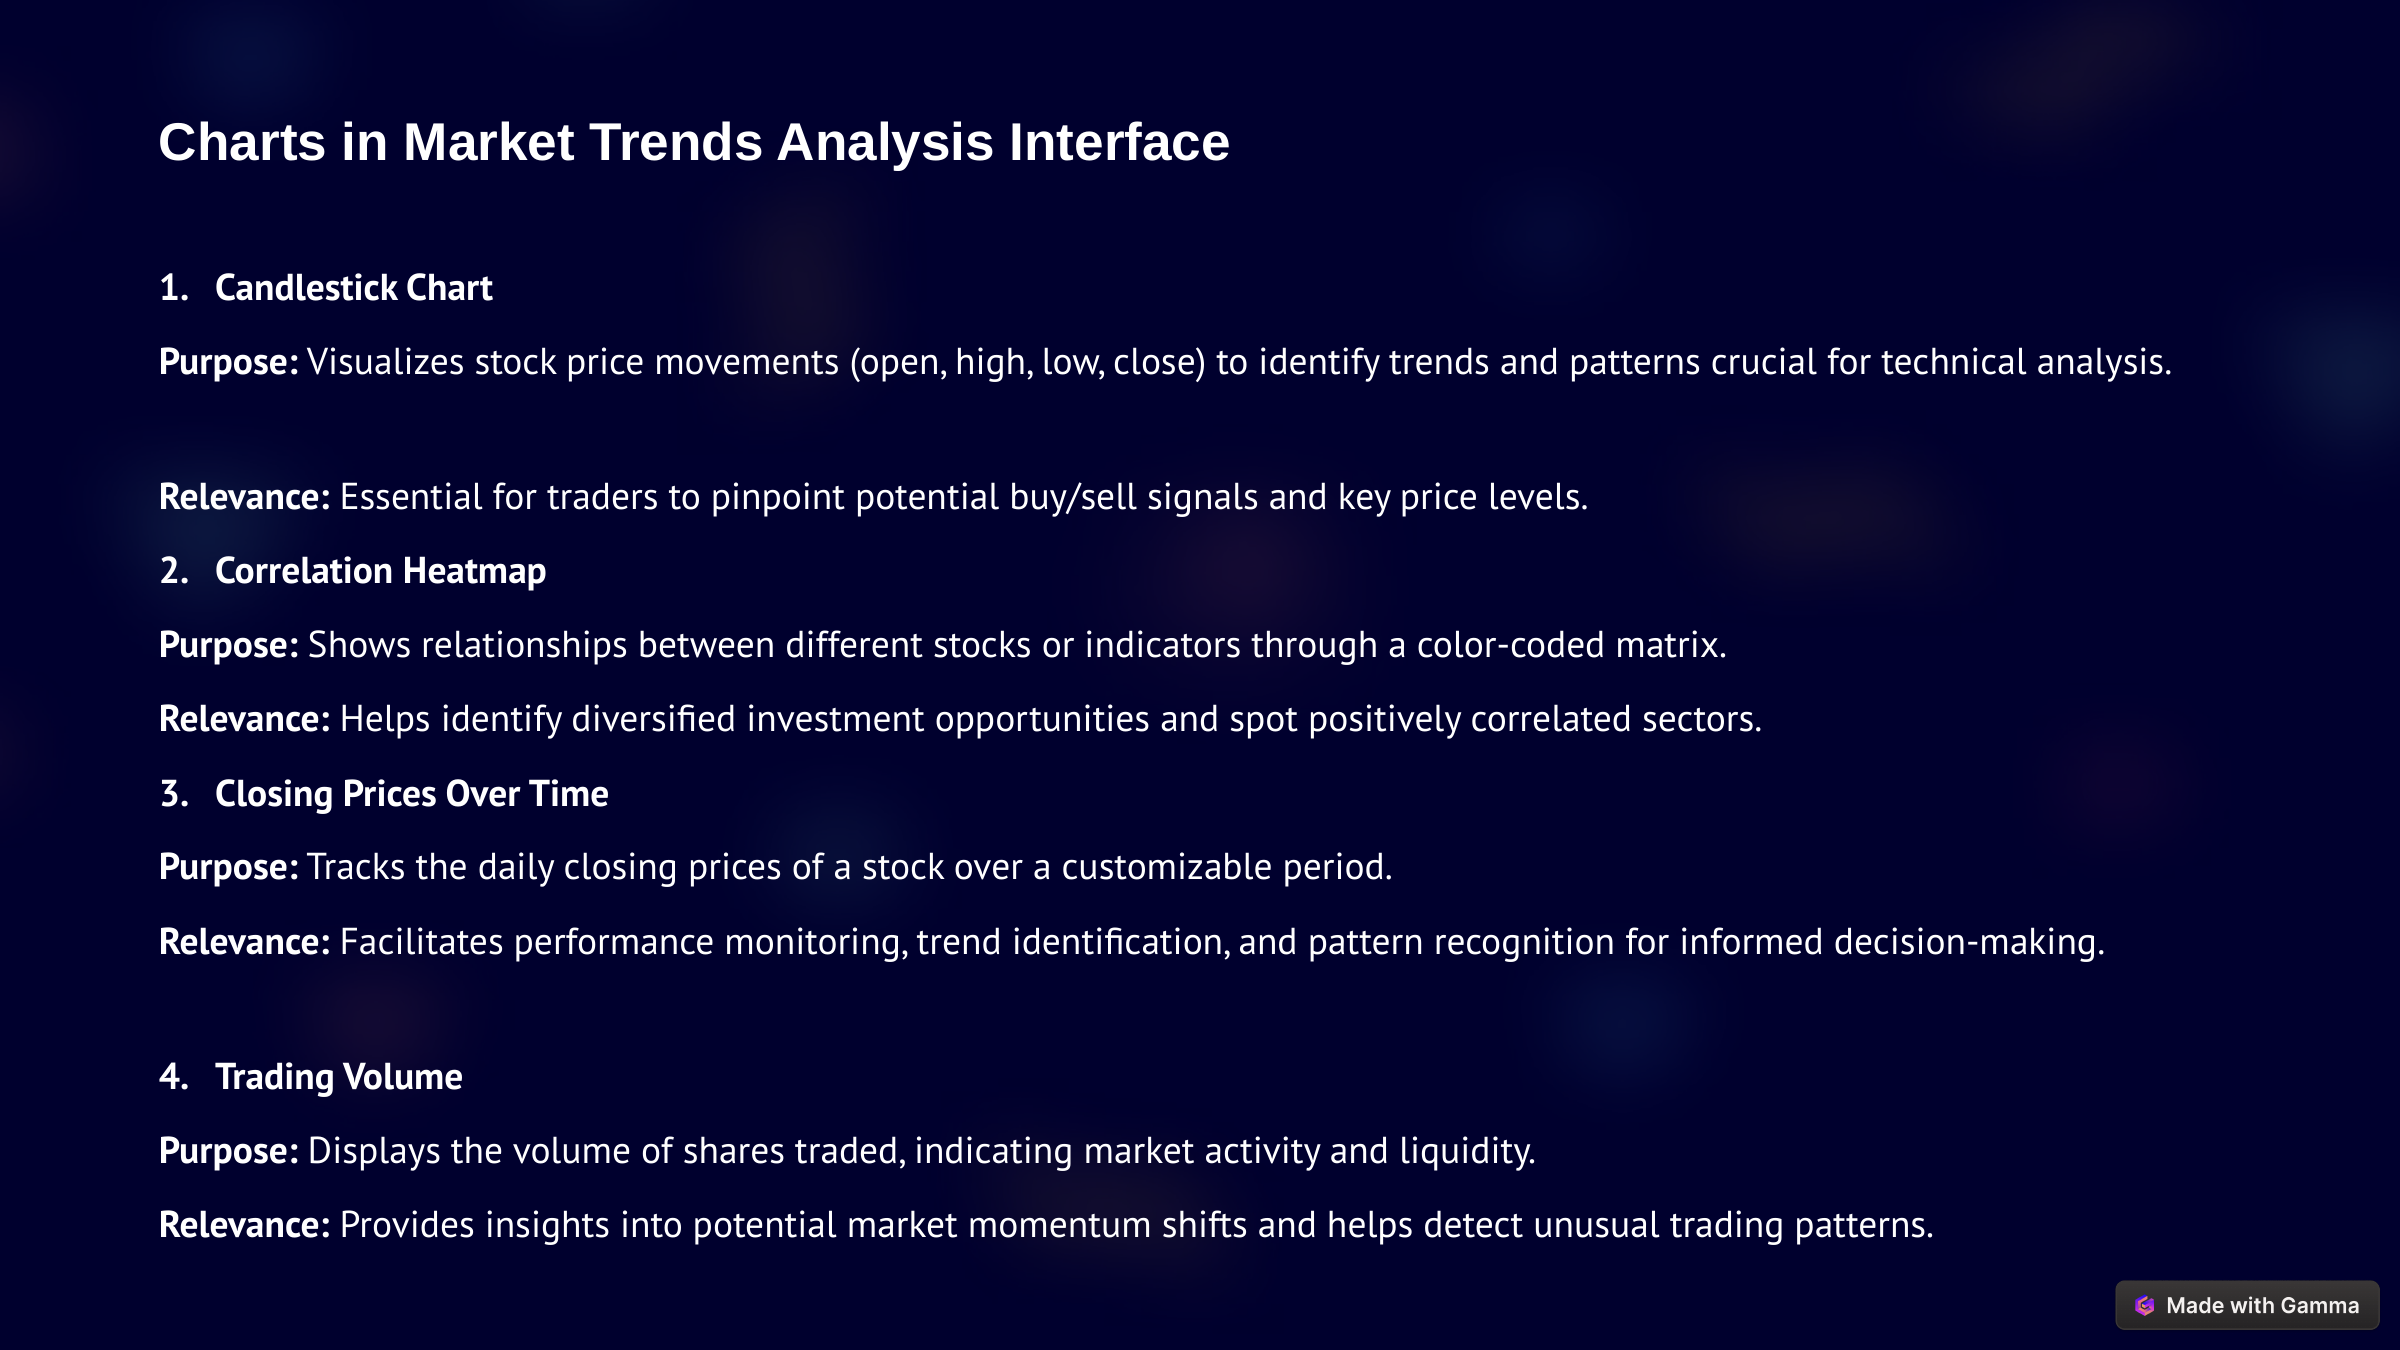

Charts in Market Trends Analysis Interface
Candlestick Chart
Purpose: Visualizes stock price movements (open, high, low, close) to identify trends and patterns crucial for technical analysis.
Relevance: Essential for traders to pinpoint potential buy/sell signals and key price levels.
Correlation Heatmap
Purpose: Shows relationships between different stocks or indicators through a color-coded matrix.
Relevance: Helps identify diversified investment opportunities and spot positively correlated sectors.
Closing Prices Over Time
Purpose: Tracks the daily closing prices of a stock over a customizable period.
Relevance: Facilitates performance monitoring, trend identification, and pattern recognition for informed decision-making.
Trading Volume
Purpose: Displays the volume of shares traded, indicating market activity and liquidity.
Relevance: Provides insights into potential market momentum shifts and helps detect unusual trading patterns.